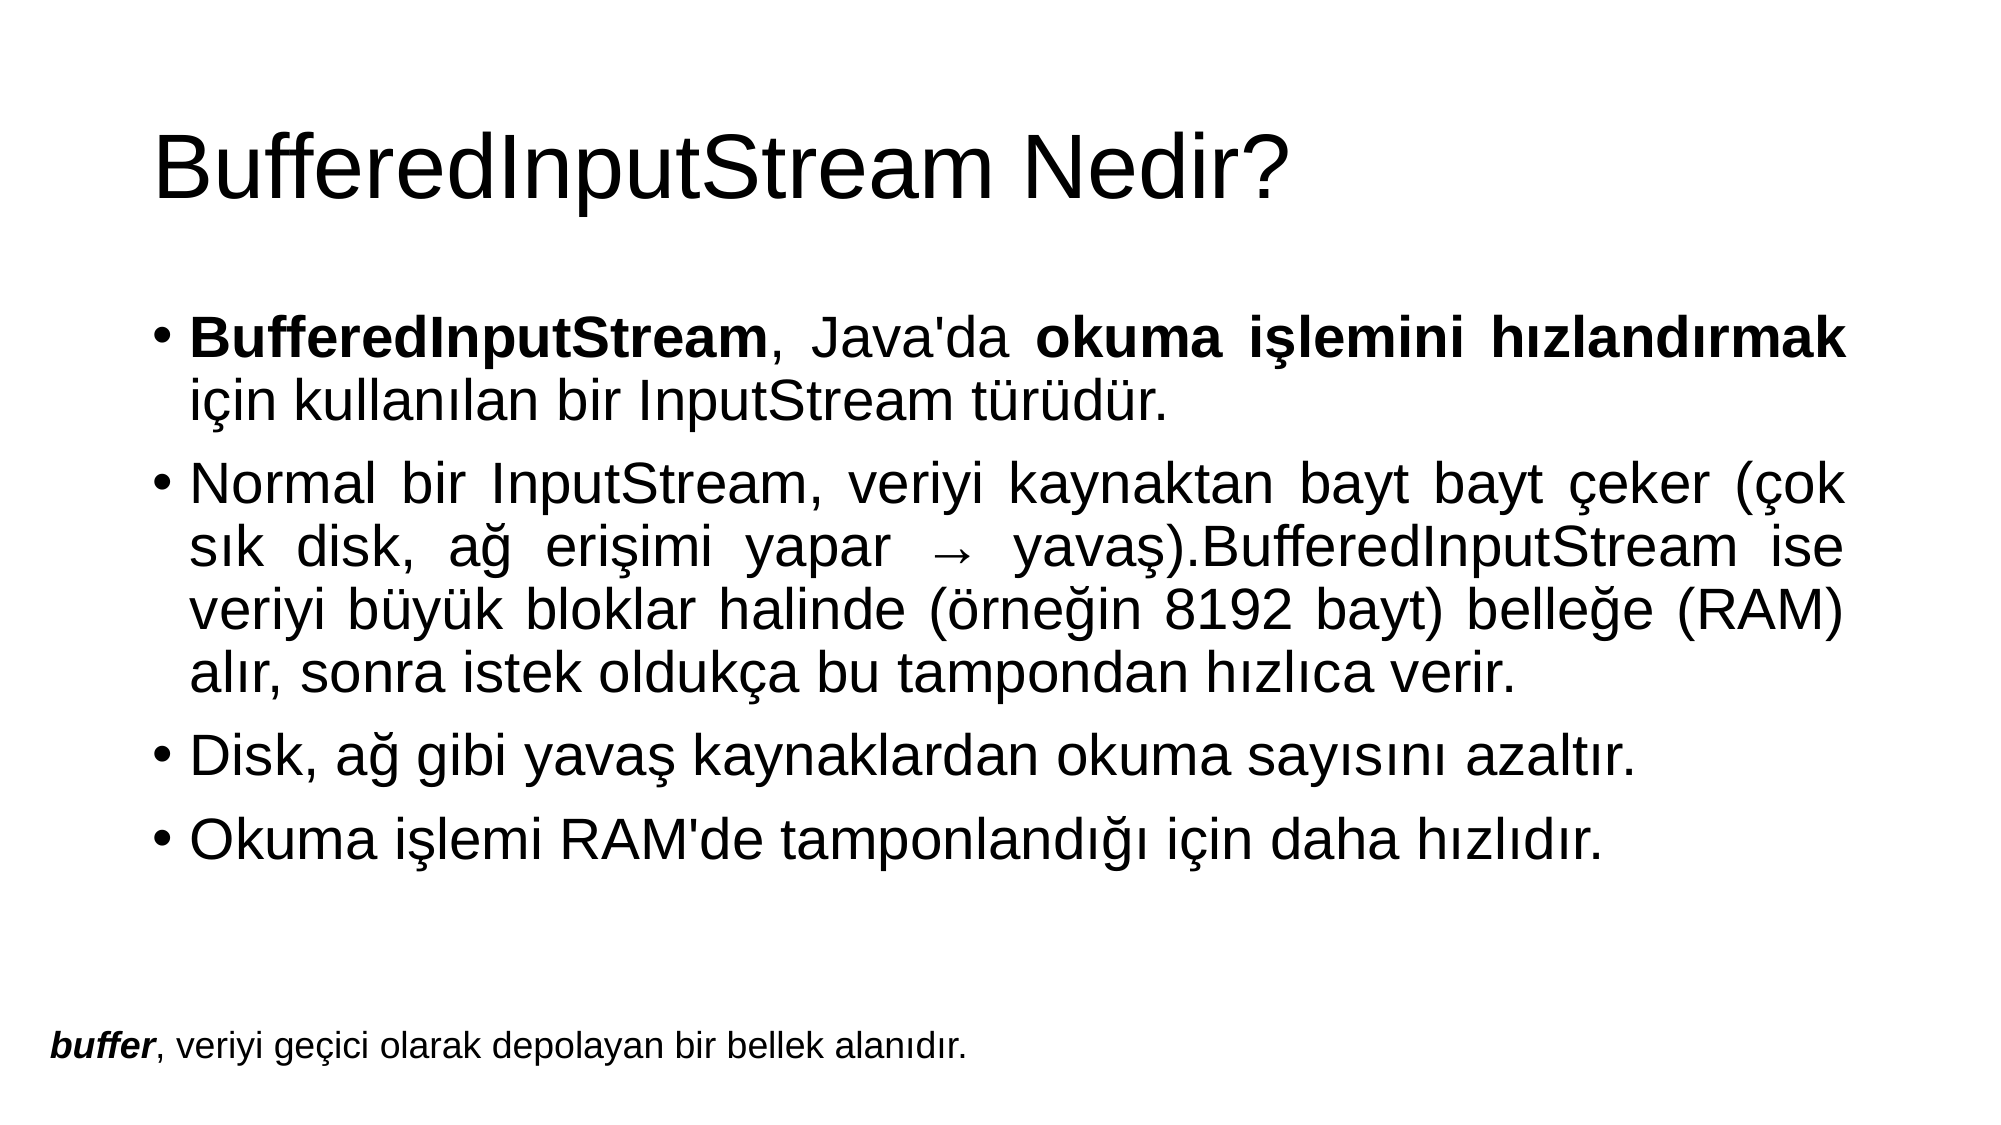

# BufferedInputStream Nedir?
BufferedInputStream, Java'da okuma işlemini hızlandırmak için kullanılan bir InputStream türüdür.
Normal bir InputStream, veriyi kaynaktan bayt bayt çeker (çok sık disk, ağ erişimi yapar → yavaş).BufferedInputStream ise veriyi büyük bloklar halinde (örneğin 8192 bayt) belleğe (RAM) alır, sonra istek oldukça bu tampondan hızlıca verir.
Disk, ağ gibi yavaş kaynaklardan okuma sayısını azaltır.
Okuma işlemi RAM'de tamponlandığı için daha hızlıdır.
buffer, veriyi geçici olarak depolayan bir bellek alanıdır.